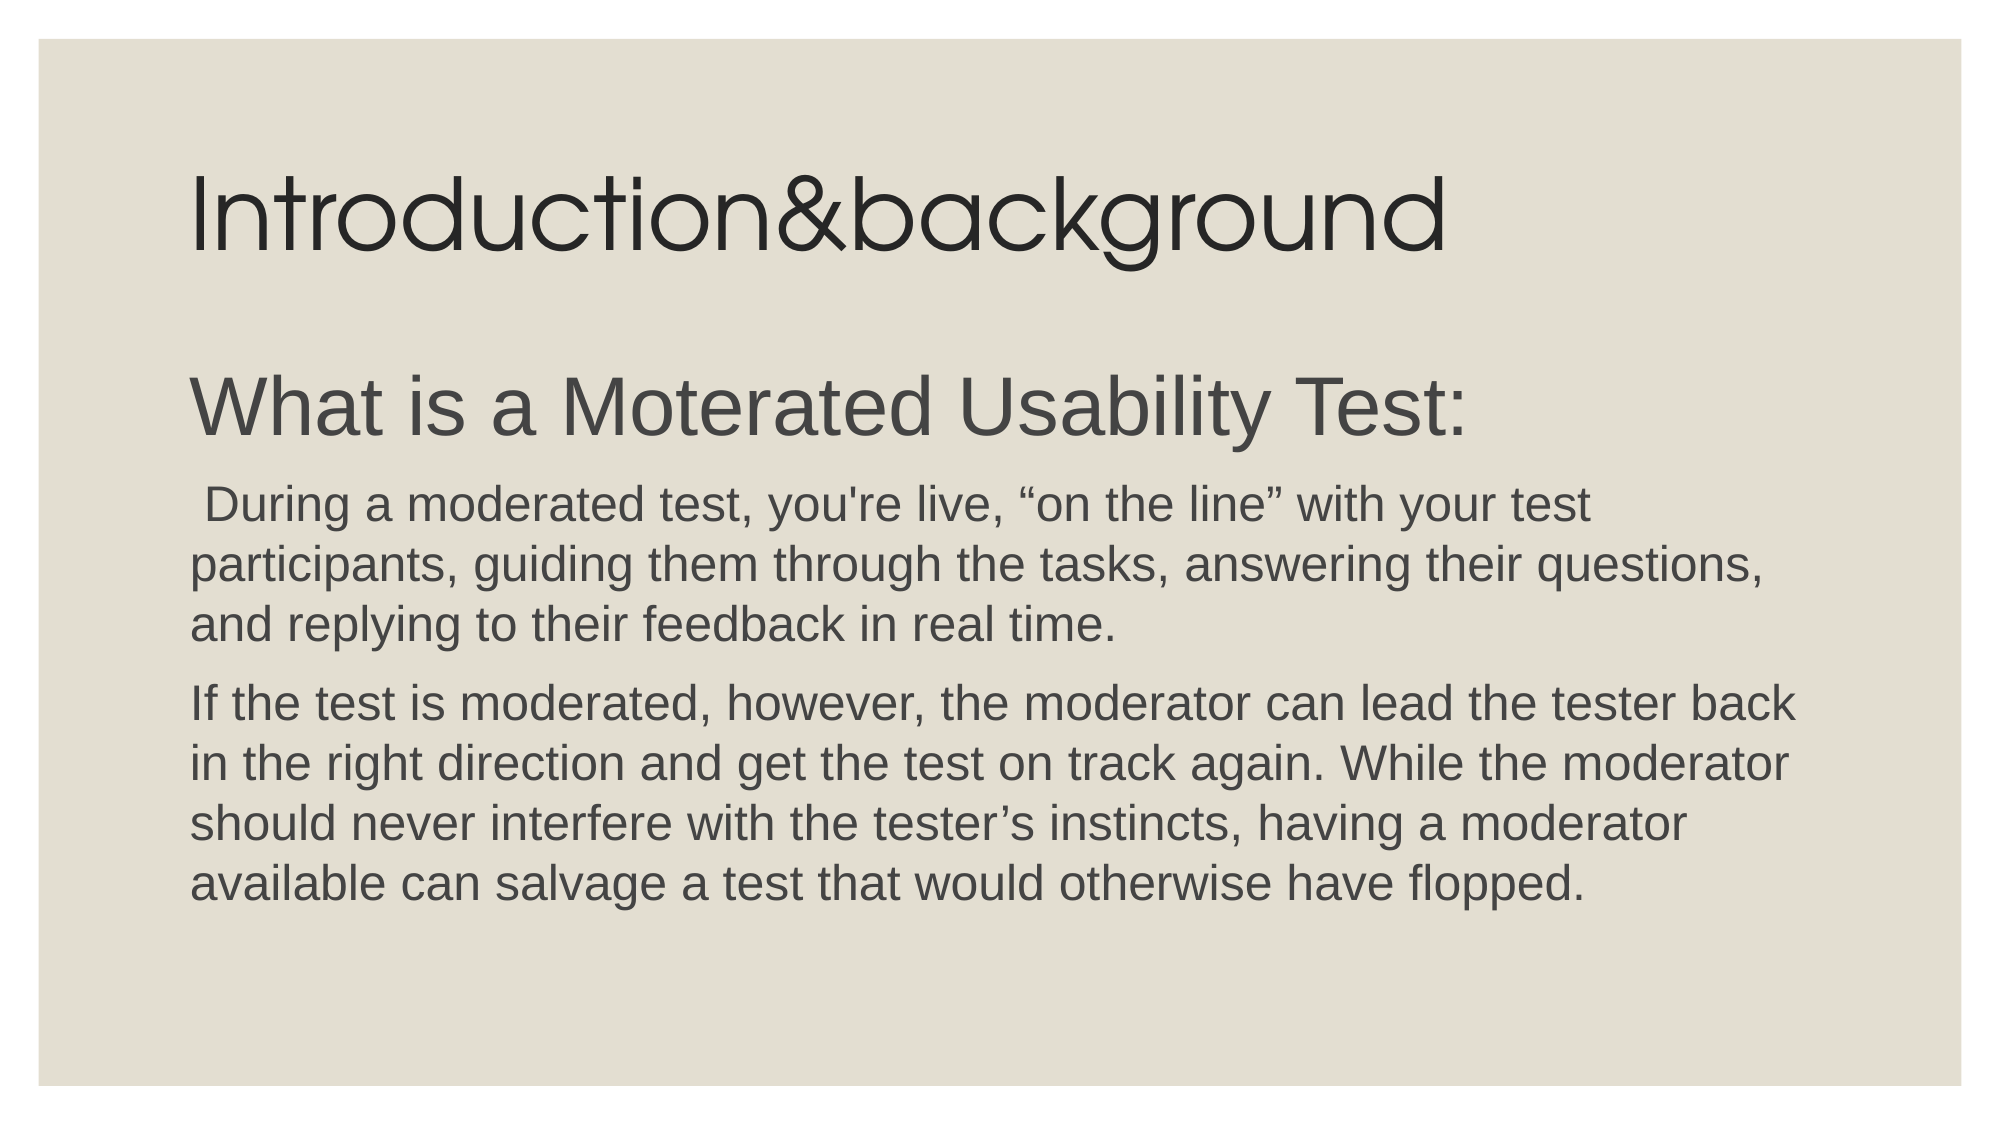

# Introduction&background
What is a Moterated Usability Test:
 During a moderated test, you're live, “on the line” with your test participants, guiding them through the tasks, answering their questions, and replying to their feedback in real time.
If the test is moderated, however, the moderator can lead the tester back in the right direction and get the test on track again. While the moderator should never interfere with the tester’s instincts, having a moderator available can salvage a test that would otherwise have flopped.